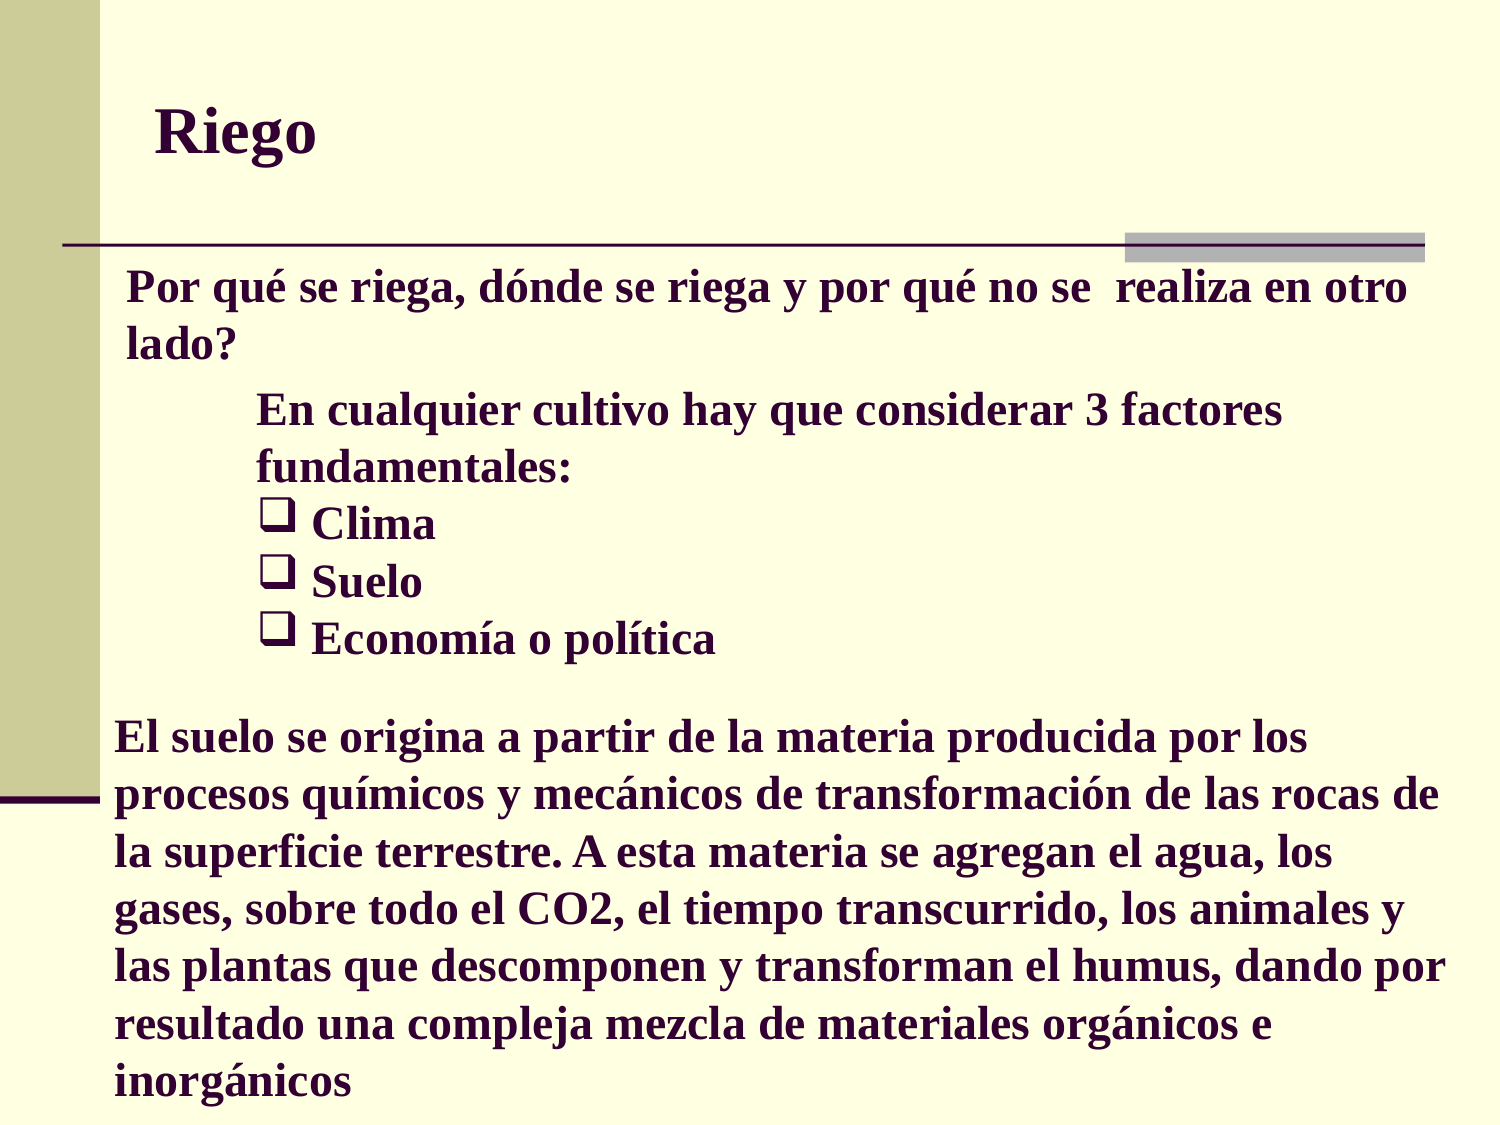

Riego
Por qué se riega, dónde se riega y por qué no se  realiza en otro lado?
En cualquier cultivo hay que considerar 3 factores fundamentales:
 Clima
 Suelo
 Economía o política
El suelo se origina a partir de la materia producida por los procesos químicos y mecánicos de transformación de las rocas de la superficie terrestre. A esta materia se agregan el agua, los gases, sobre todo el CO2, el tiempo transcurrido, los animales y las plantas que descomponen y transforman el humus, dando por resultado una compleja mezcla de materiales orgánicos e inorgánicos